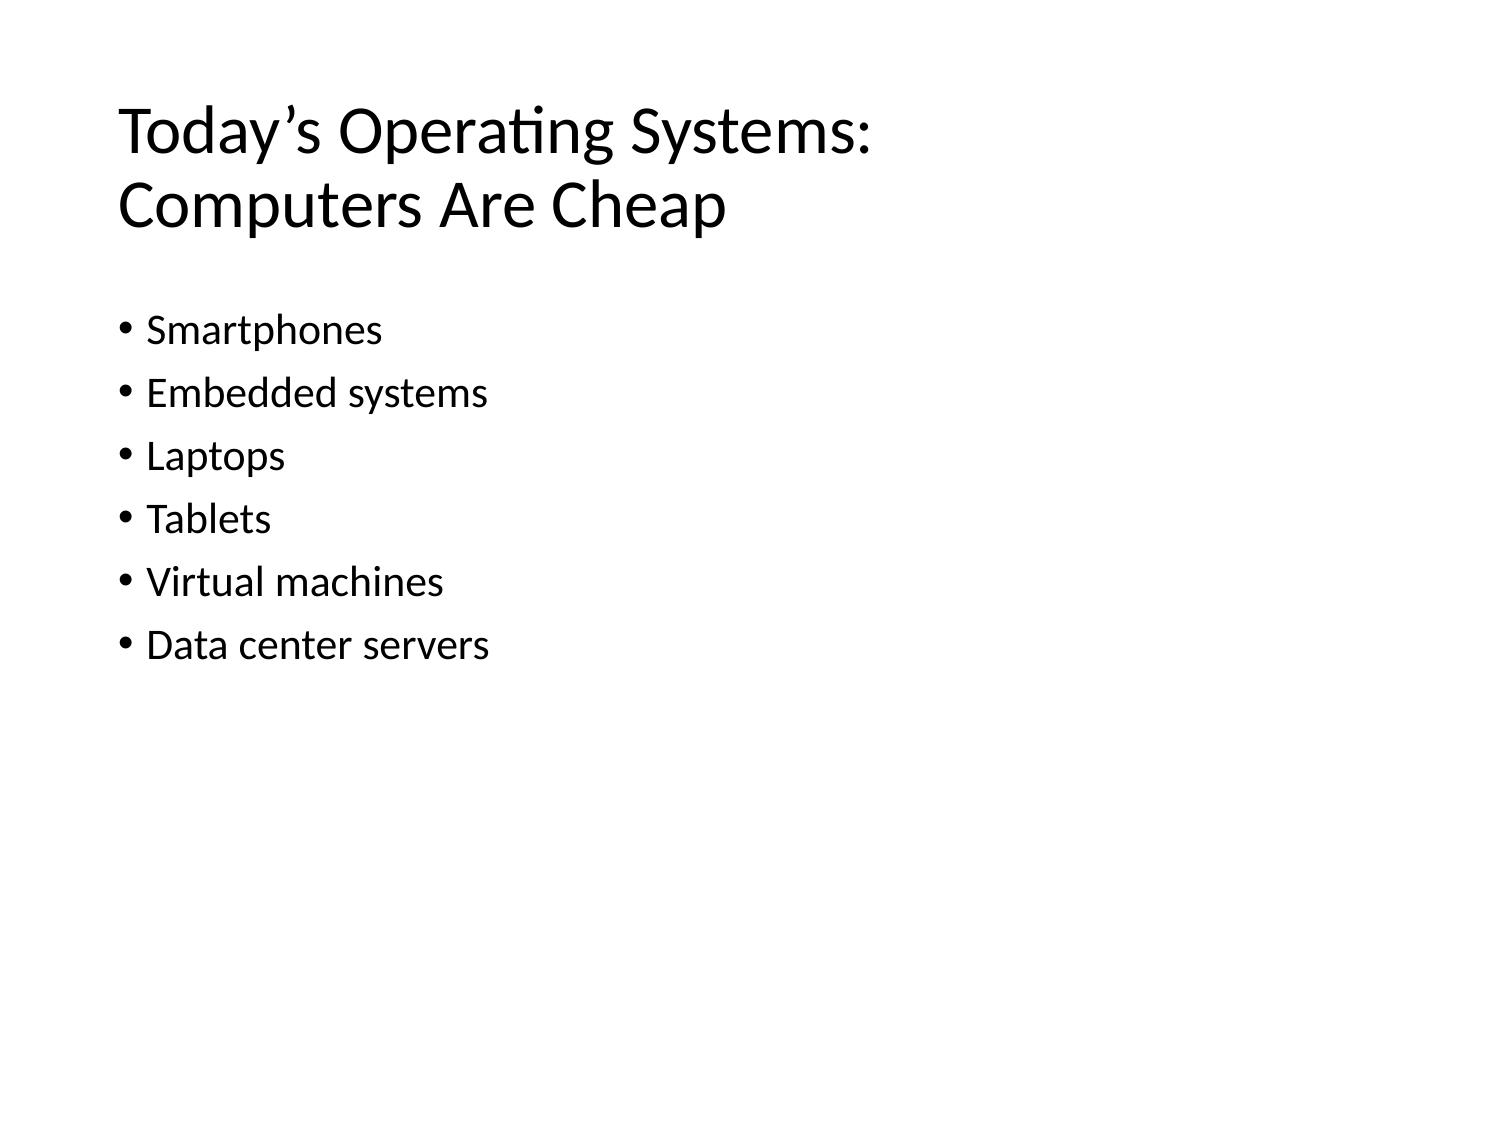

# Today’s Operating Systems: Computers Are Cheap
Smartphones
Embedded systems
Laptops
Tablets
Virtual machines
Data center servers